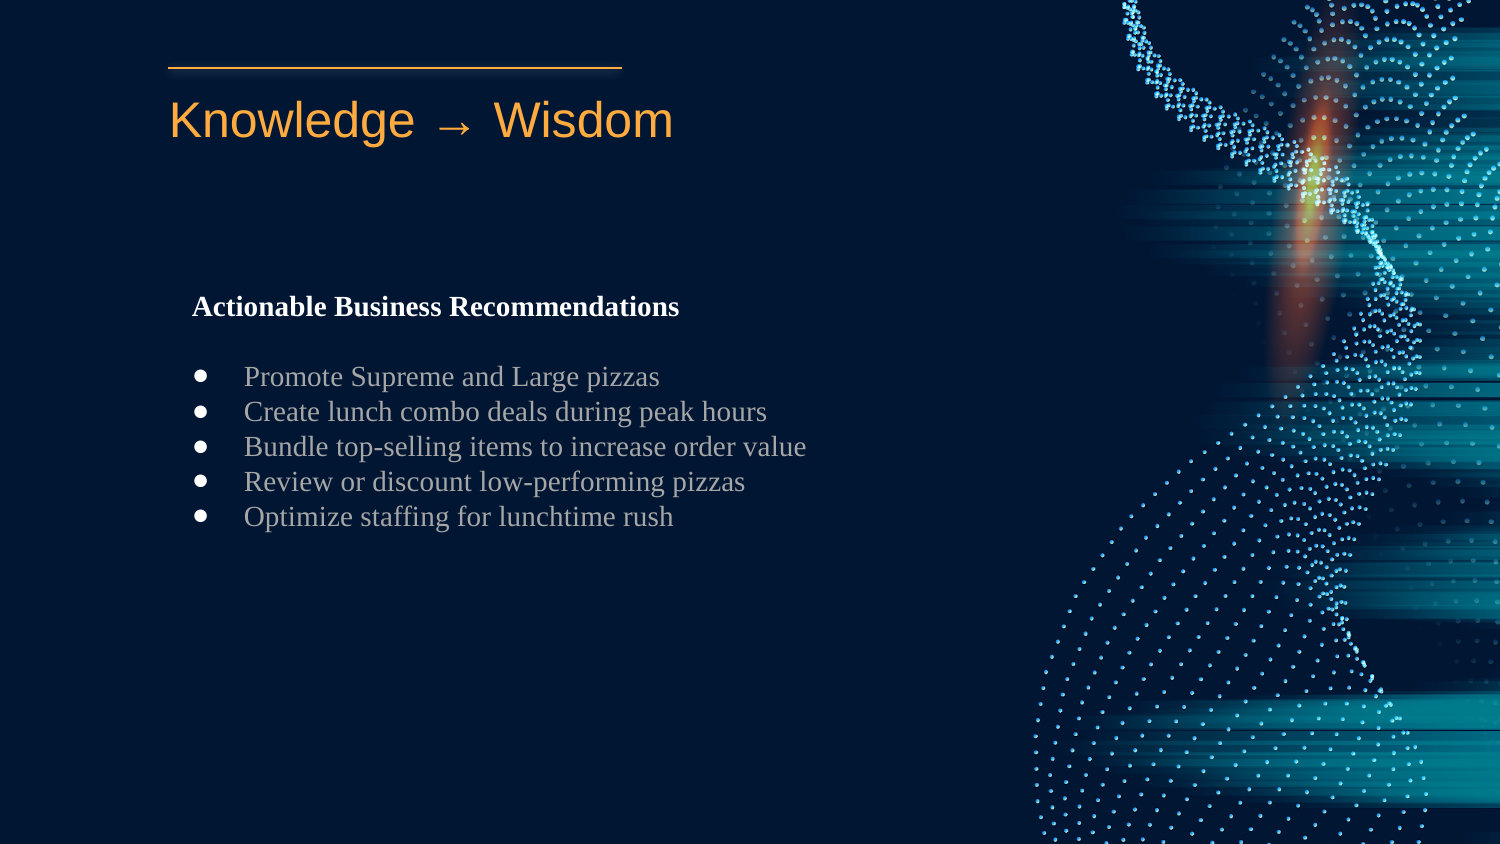

# Knowledge → Wisdom
Actionable Business Recommendations

Promote Supreme and Large pizzas
Create lunch combo deals during peak hours
Bundle top-selling items to increase order value
Review or discount low-performing pizzas
Optimize staffing for lunchtime rush